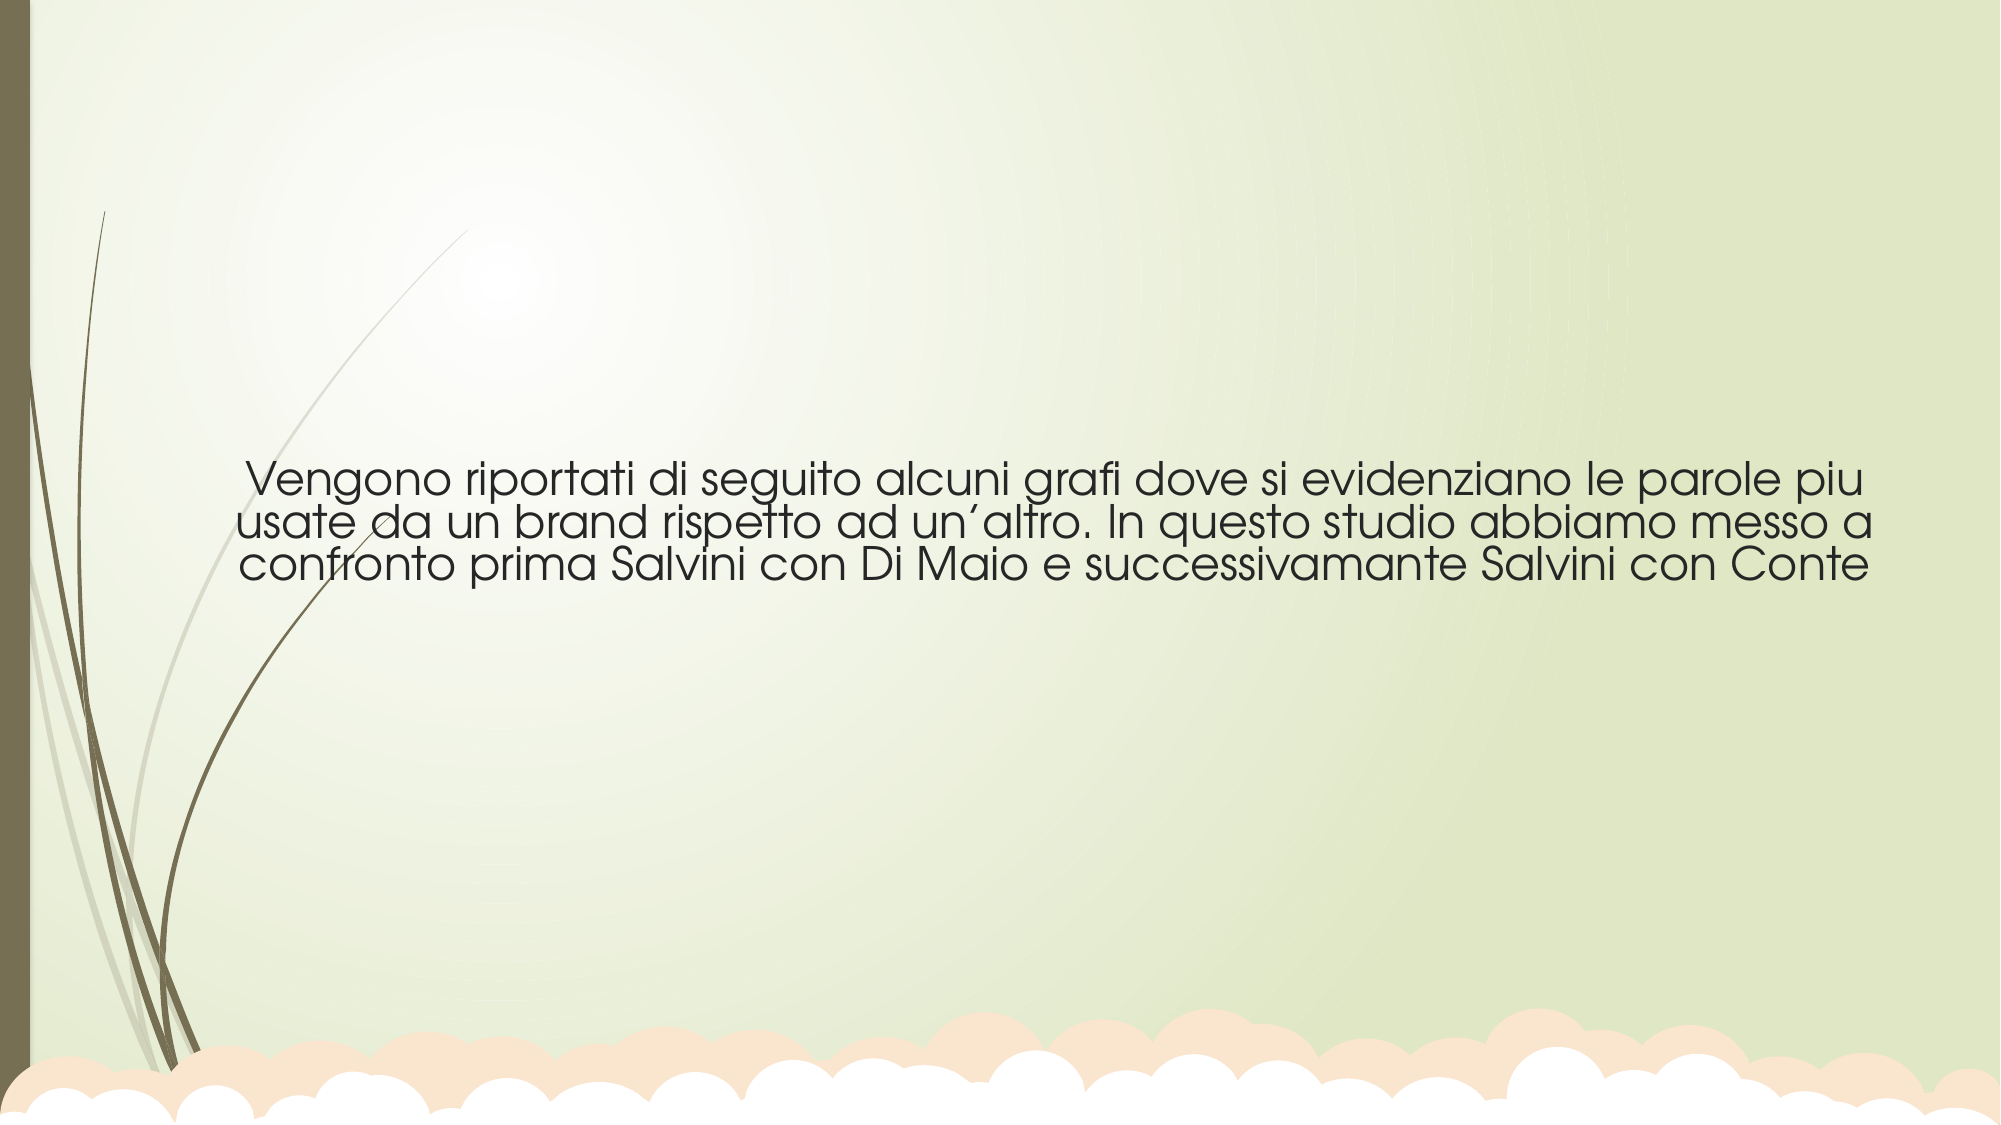

Vengono riportati di seguito alcuni grafi dove si evidenziano le parole piu usate da un brand rispetto ad un’altro. In questo studio abbiamo messo a confronto prima Salvini con Di Maio e successivamante Salvini con Conte